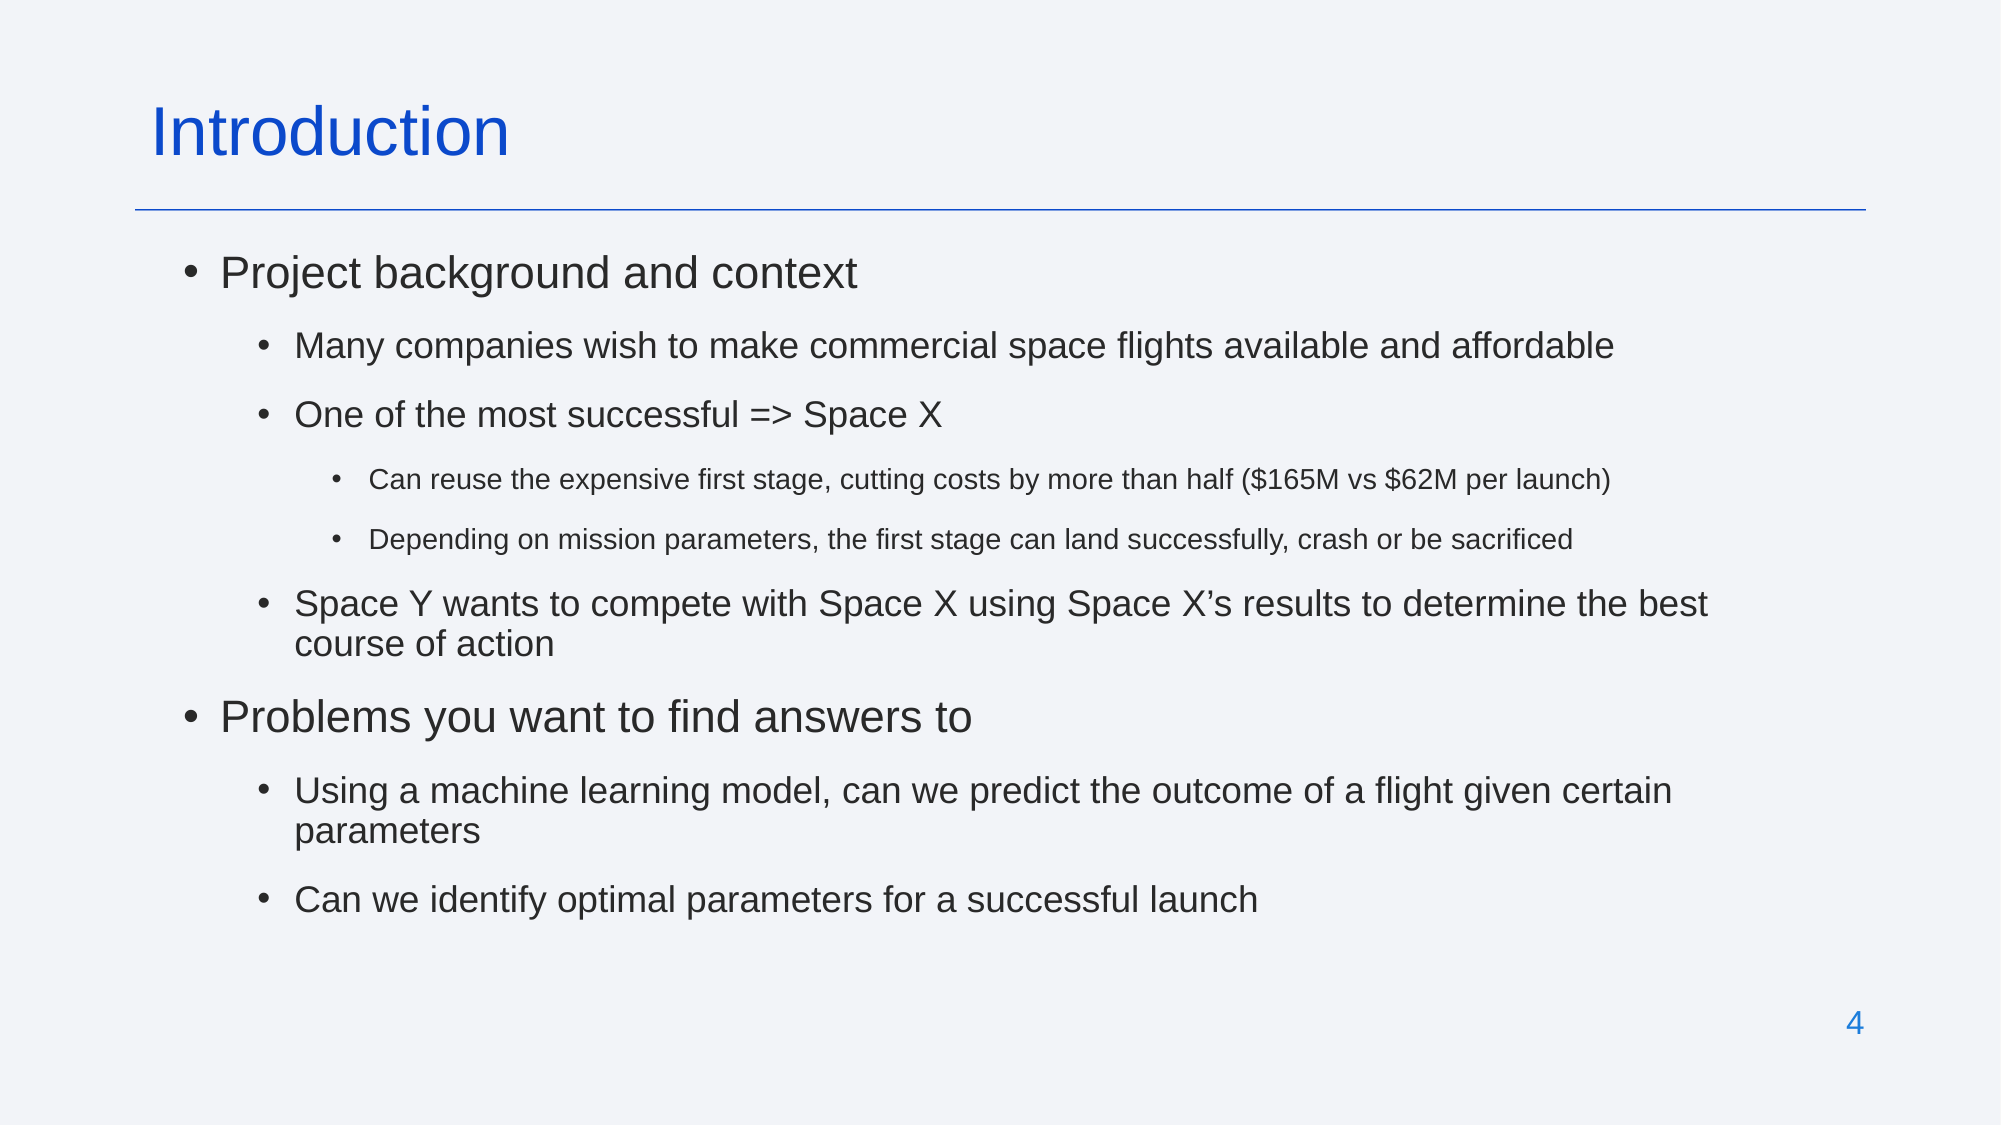

Introduction
Project background and context
Many companies wish to make commercial space flights available and affordable
One of the most successful => Space X
Can reuse the expensive first stage, cutting costs by more than half ($165M vs $62M per launch)
Depending on mission parameters, the first stage can land successfully, crash or be sacrificed
Space Y wants to compete with Space X using Space X’s results to determine the best course of action
Problems you want to find answers to
Using a machine learning model, can we predict the outcome of a flight given certain parameters
Can we identify optimal parameters for a successful launch
4